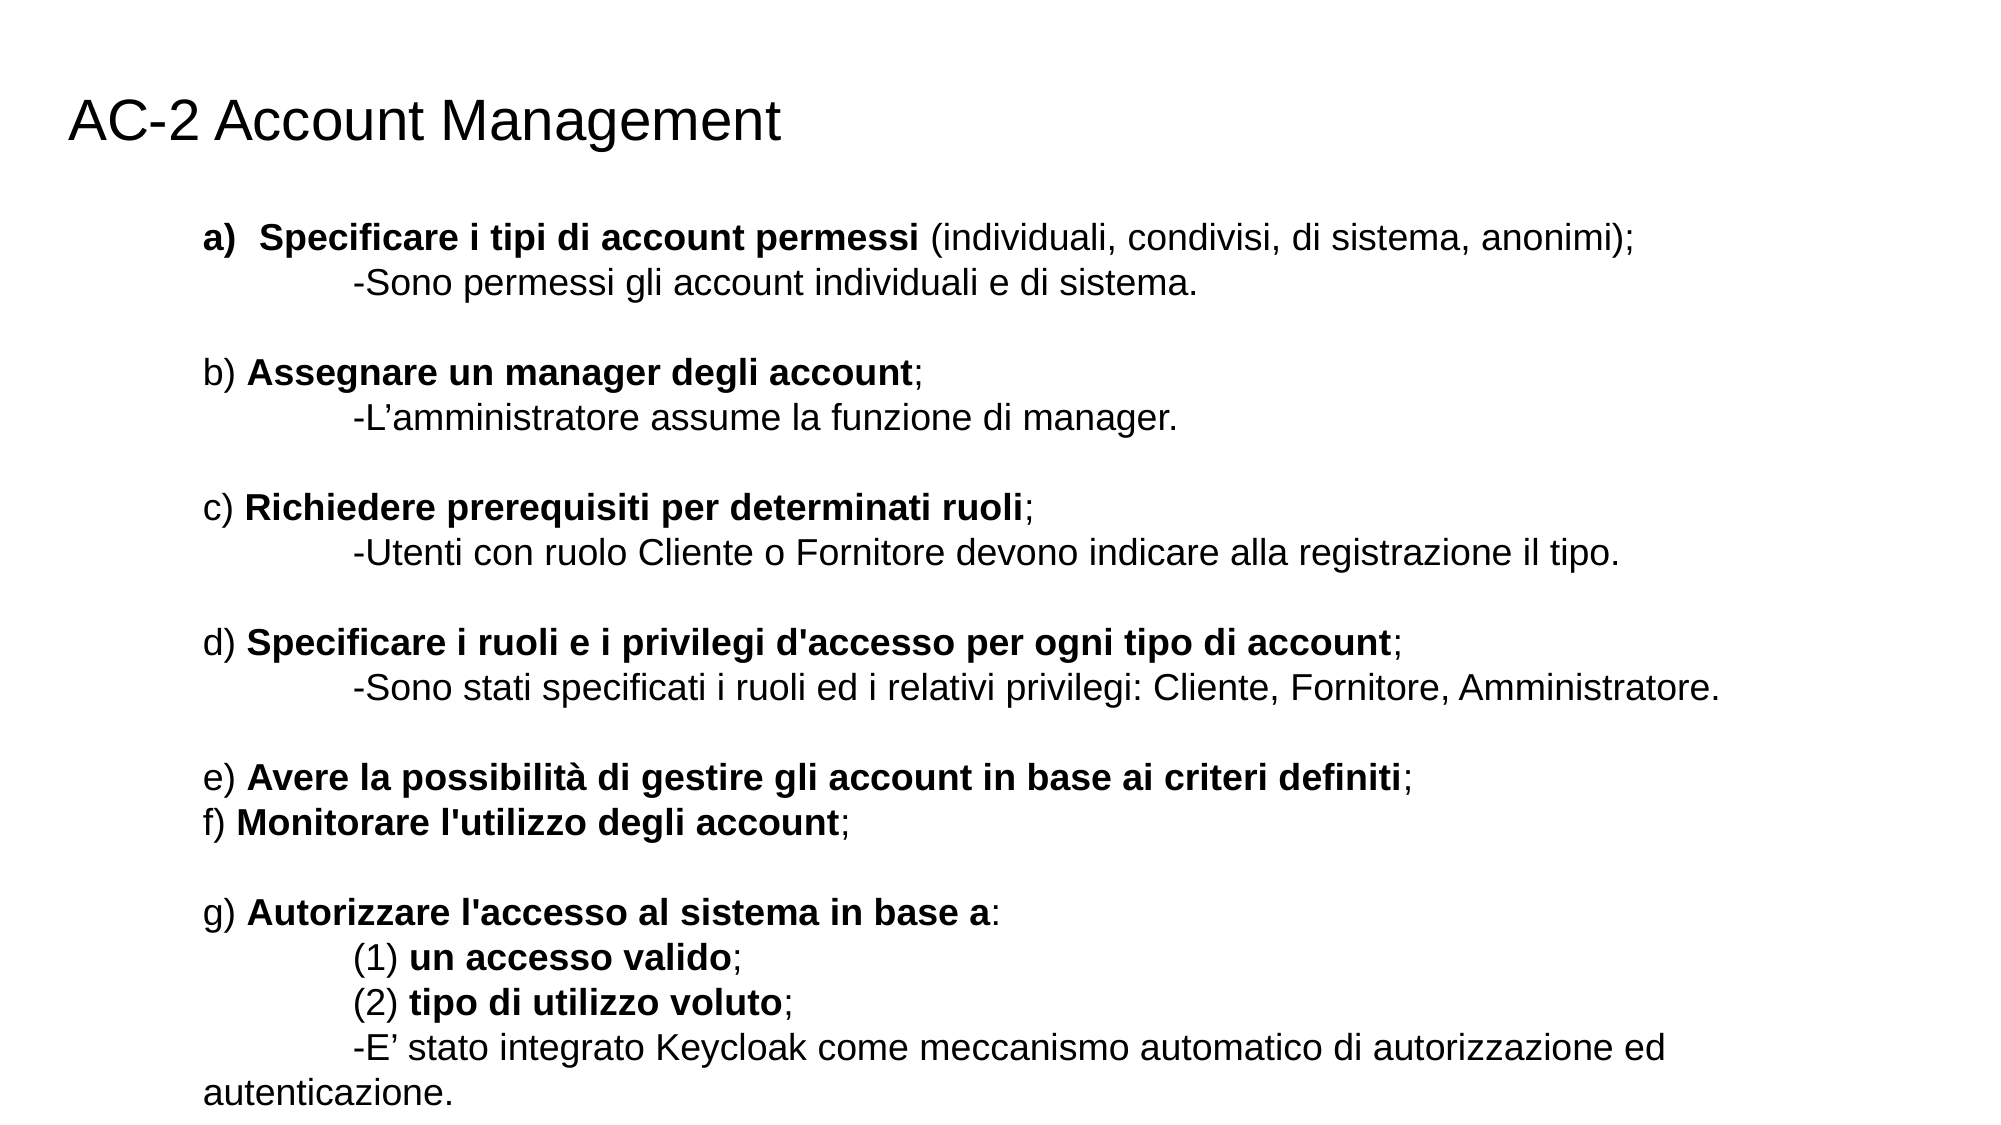

AC-2 Account Management

Specificare i tipi di account permessi (individuali, condivisi, di sistema, anonimi);
	-Sono permessi gli account individuali e di sistema.
b) Assegnare un manager degli account;
	-L’amministratore assume la funzione di manager.
c) Richiedere prerequisiti per determinati ruoli;
	-Utenti con ruolo Cliente o Fornitore devono indicare alla registrazione il tipo.
d) Specificare i ruoli e i privilegi d'accesso per ogni tipo di account;
	-Sono stati specificati i ruoli ed i relativi privilegi: Cliente, Fornitore, Amministratore.
e) Avere la possibilità di gestire gli account in base ai criteri definiti;
f) Monitorare l'utilizzo degli account;
g) Autorizzare l'accesso al sistema in base a:
	(1) un accesso valido;
	(2) tipo di utilizzo voluto;
	-E’ stato integrato Keycloak come meccanismo automatico di autorizzazione ed autenticazione.